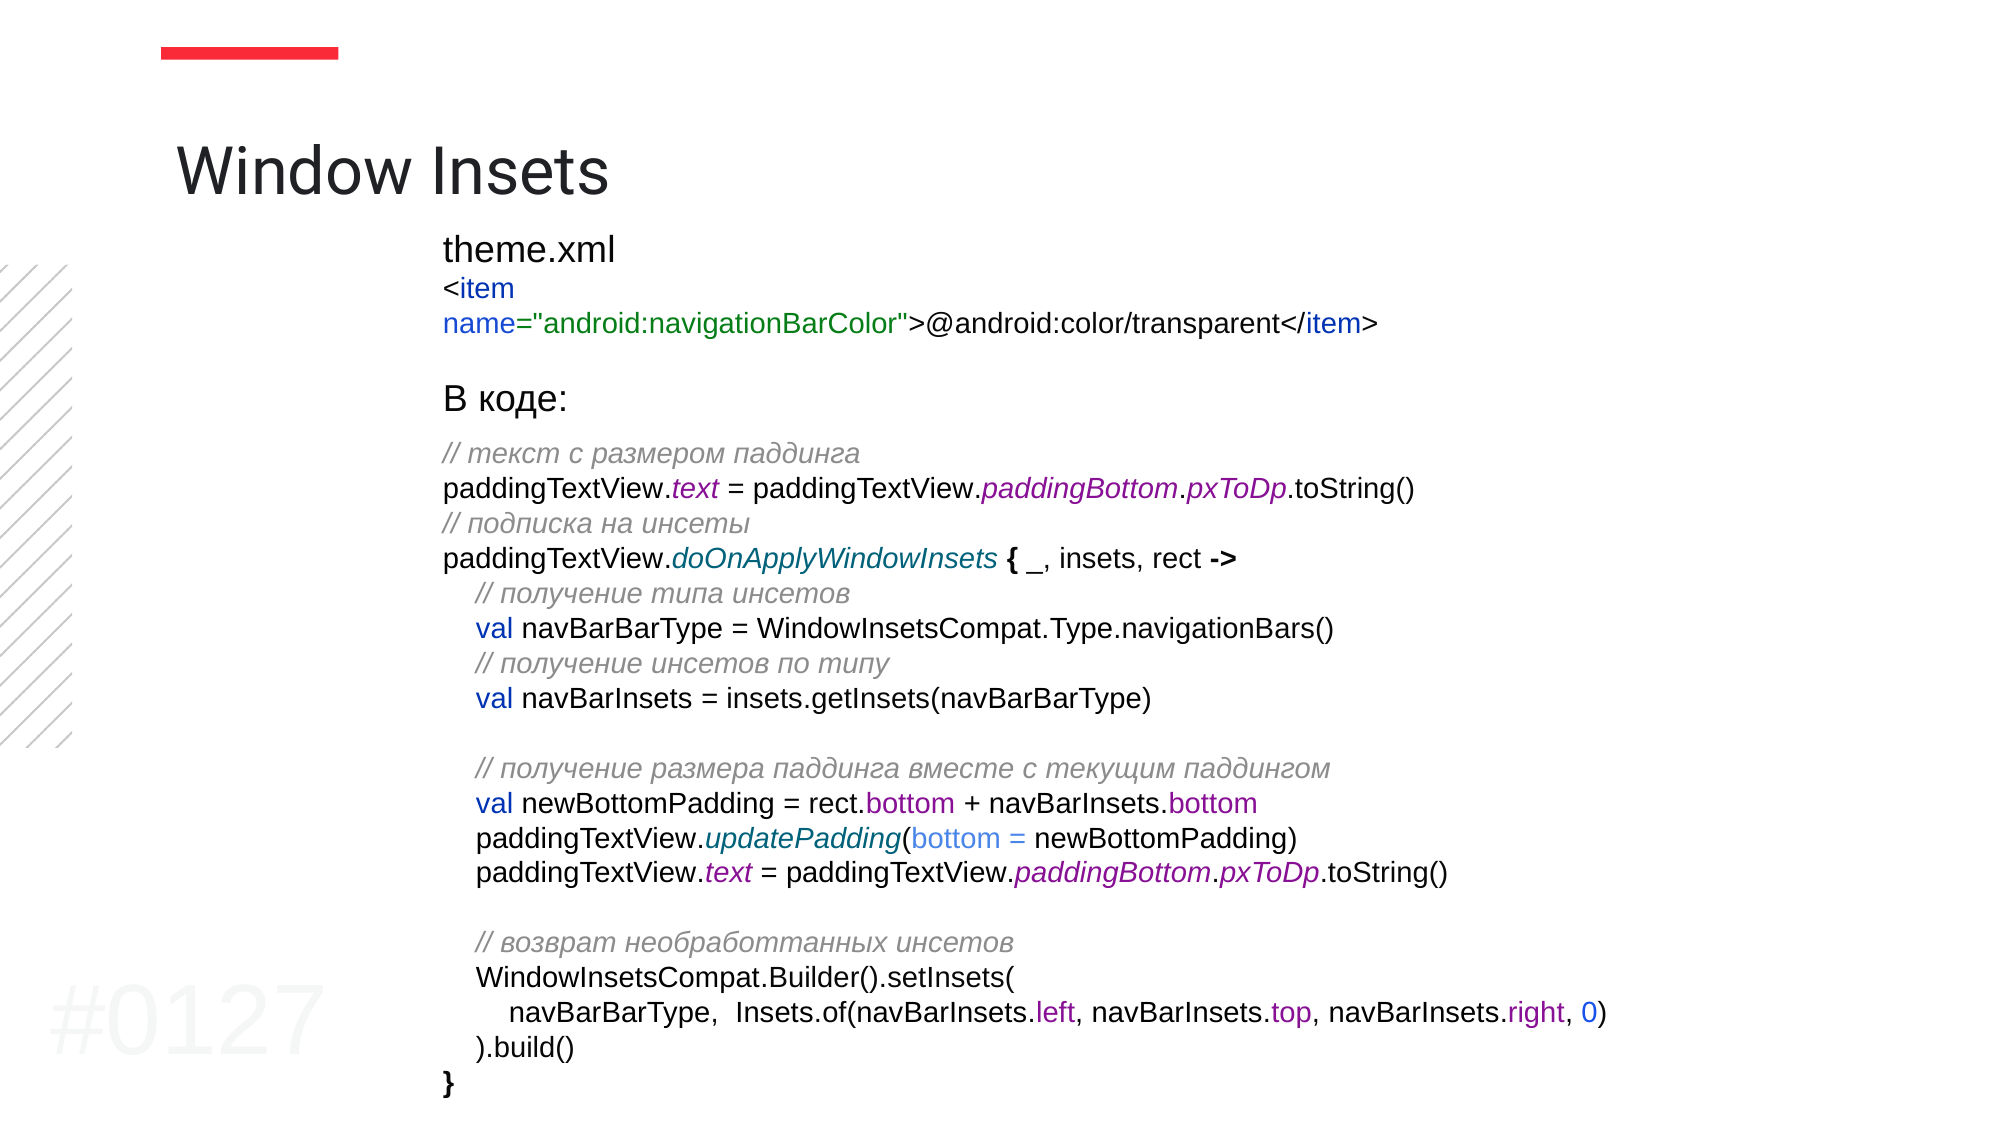

Window Insets

theme.xml
<item name="android:navigationBarColor">@android:color/transparent</item>
В коде:

// текст с размером паддинга
paddingTextView.text = paddingTextView.paddingBottom.pxToDp.toString()
// подписка на инсеты
paddingTextView.doOnApplyWindowInsets { _, insets, rect ->
    // получение типа инсетов
    val navBarBarType = WindowInsetsCompat.Type.navigationBars()
    // получение инсетов по типу
    val navBarInsets = insets.getInsets(navBarBarType)
    // получение размера паддинга вместе с текущим паддингом
    val newBottomPadding = rect.bottom + navBarInsets.bottom
    paddingTextView.updatePadding(bottom = newBottomPadding)
    paddingTextView.text = paddingTextView.paddingBottom.pxToDp.toString()
    // возврат необработтанных инсетов
    WindowInsetsCompat.Builder().setInsets(
        navBarBarType,  Insets.of(navBarInsets.left, navBarInsets.top, navBarInsets.right, 0)
    ).build()
}
#0127